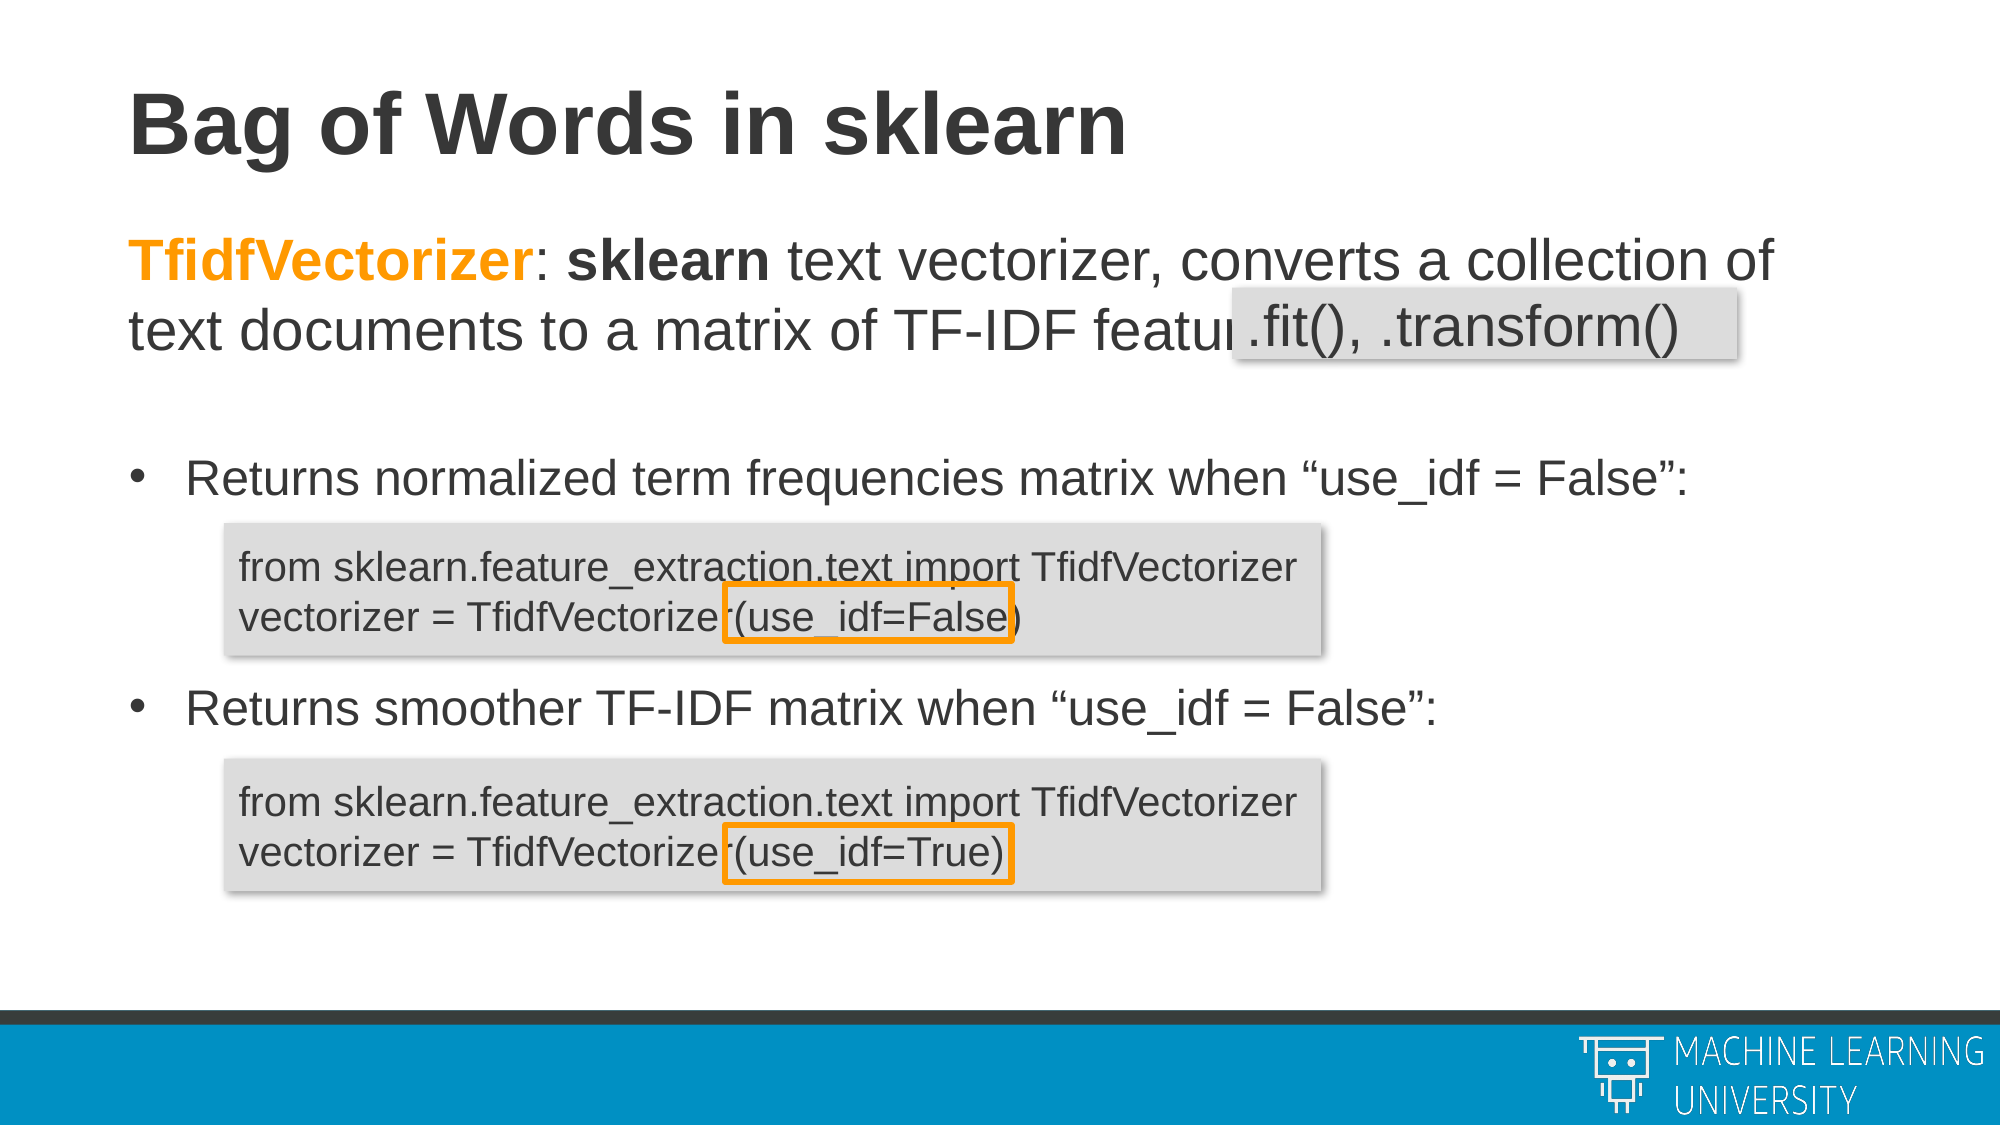

# Bag of Words in sklearn
TfidfVectorizer: sklearn text vectorizer, converts a collection of text documents to a matrix of TF-IDF features -

Returns normalized term frequencies matrix when “use_idf = False”:

Returns smoother TF-IDF matrix when “use_idf = False”:

.fit(), .transform()
from sklearn.feature_extraction.text import TfidfVectorizer
vectorizer = TfidfVectorizer(use_idf=False)

from sklearn.feature_extraction.text import TfidfVectorizer
vectorizer = TfidfVectorizer(use_idf=True)